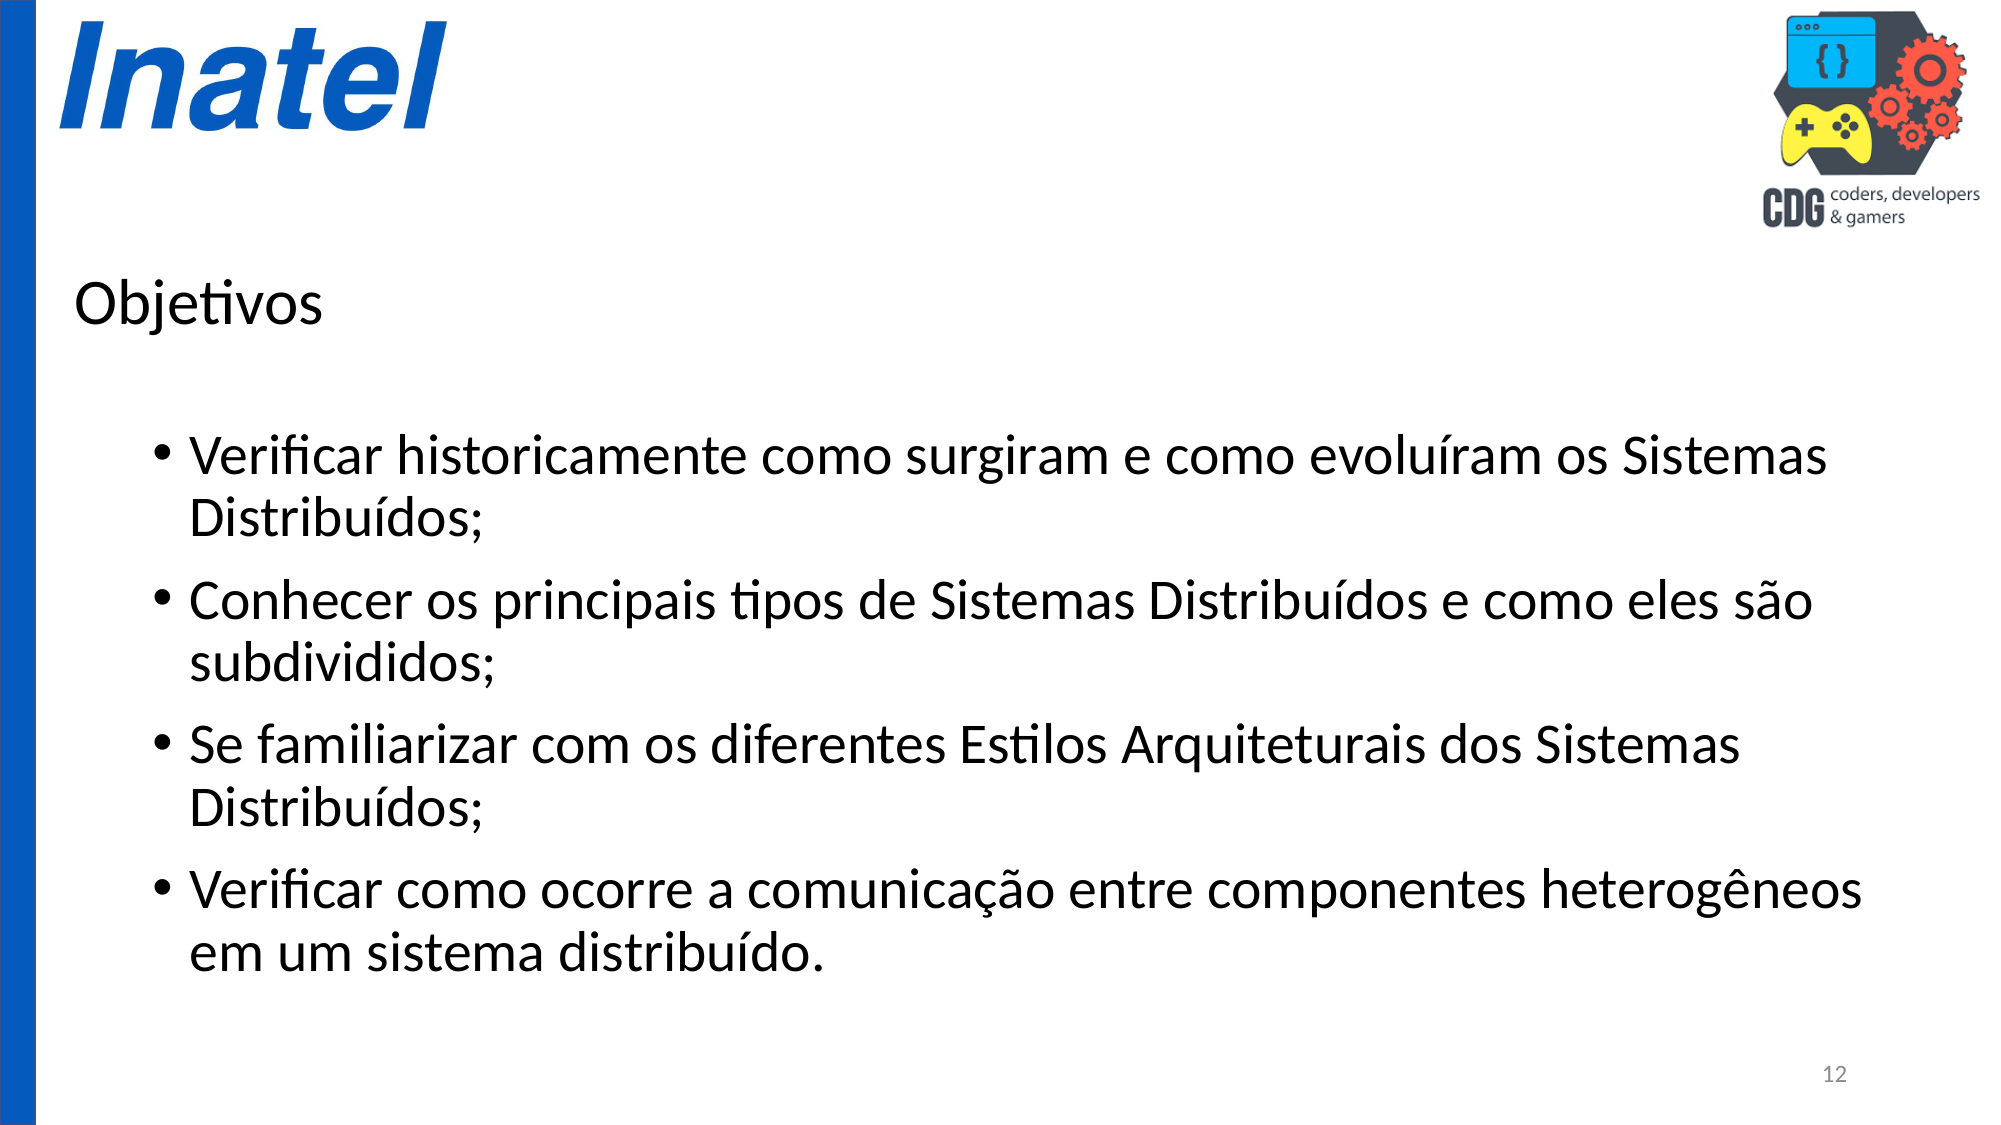

# Objetivos
Verificar historicamente como surgiram e como evoluíram os Sistemas Distribuídos;
Conhecer os principais tipos de Sistemas Distribuídos e como eles são subdivididos;
Se familiarizar com os diferentes Estilos Arquiteturais dos Sistemas Distribuídos;
Verificar como ocorre a comunicação entre componentes heterogêneos em um sistema distribuído.

12